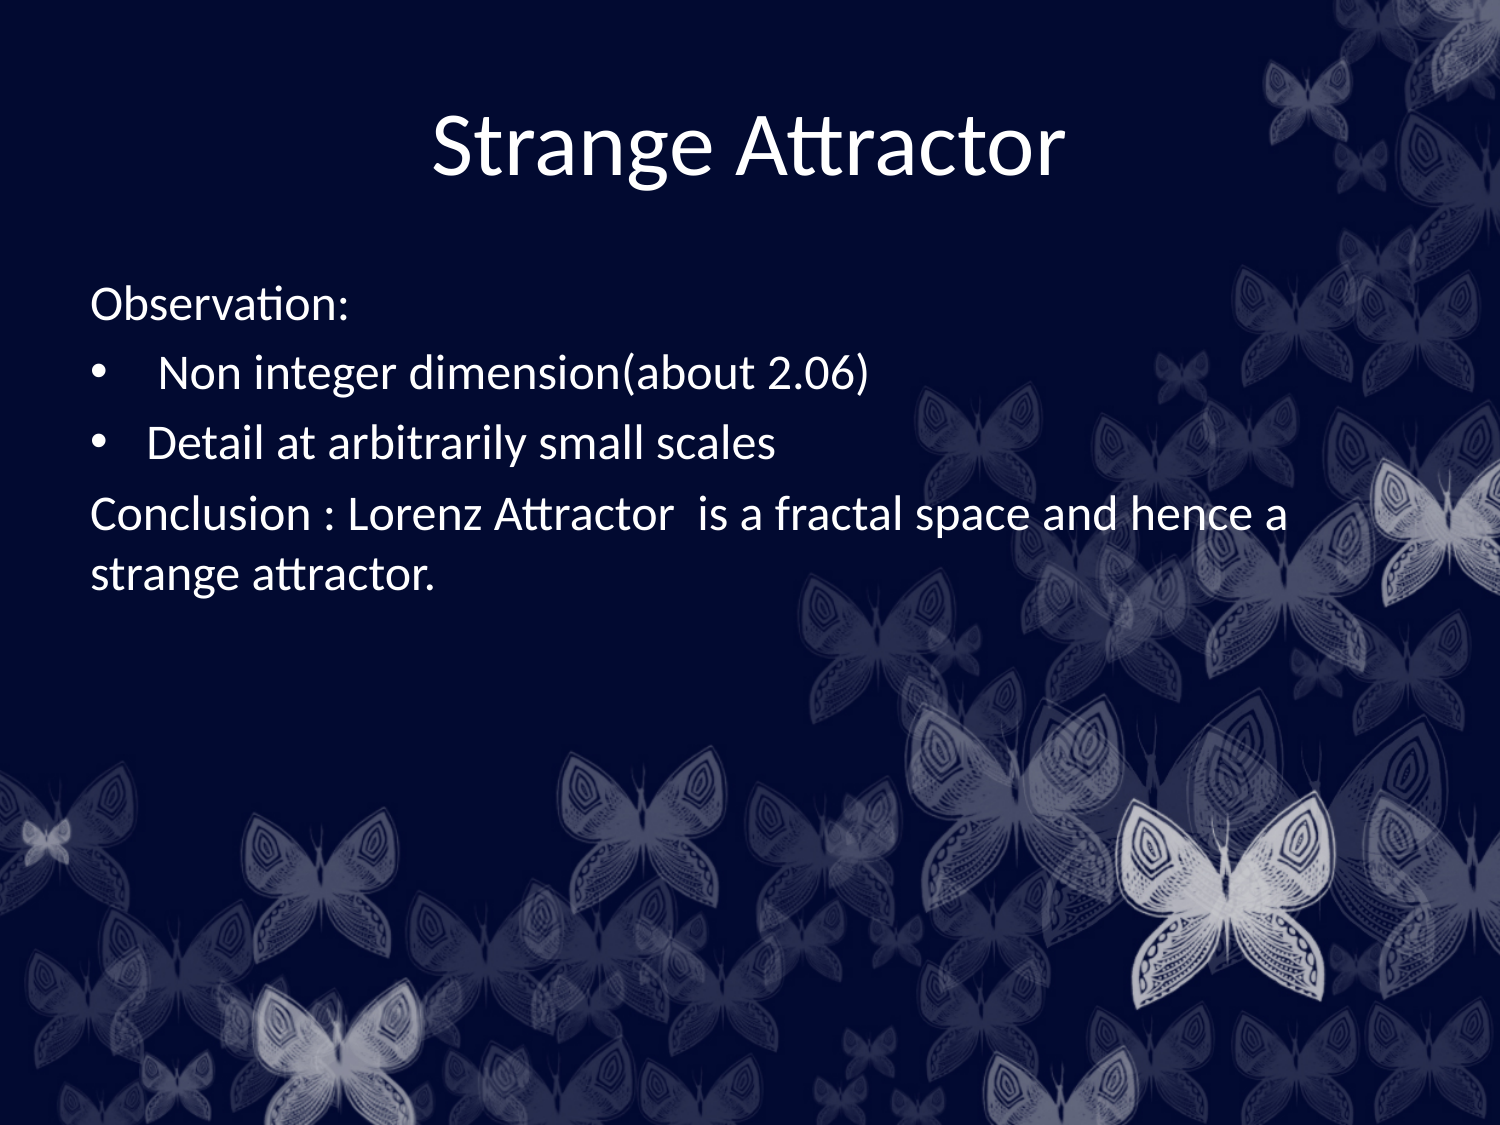

# Strange Attractor
Observation:
 Non integer dimension(about 2.06)
Detail at arbitrarily small scales
Conclusion : Lorenz Attractor  is a fractal space and hence a strange attractor.